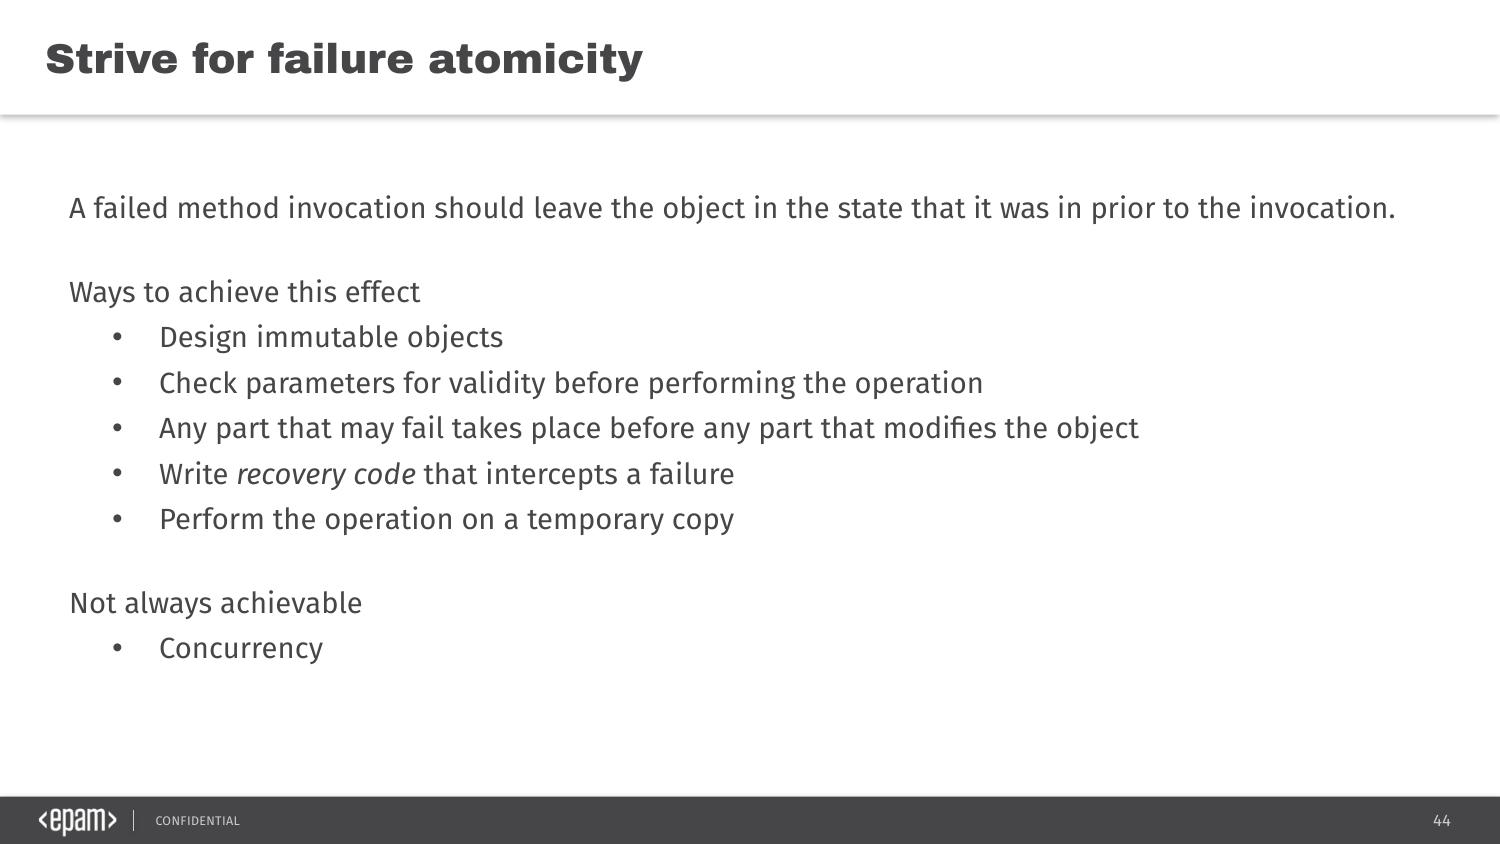

Strive for failure atomicity
A failed method invocation should leave the object in the state that it was in prior to the invocation.

Ways to achieve this effect
Design immutable objects
Check parameters for validity before performing the operation
Any part that may fail takes place before any part that modifies the object
Write recovery code that intercepts a failure
Perform the operation on a temporary copy

Not always achievable
Concurrency